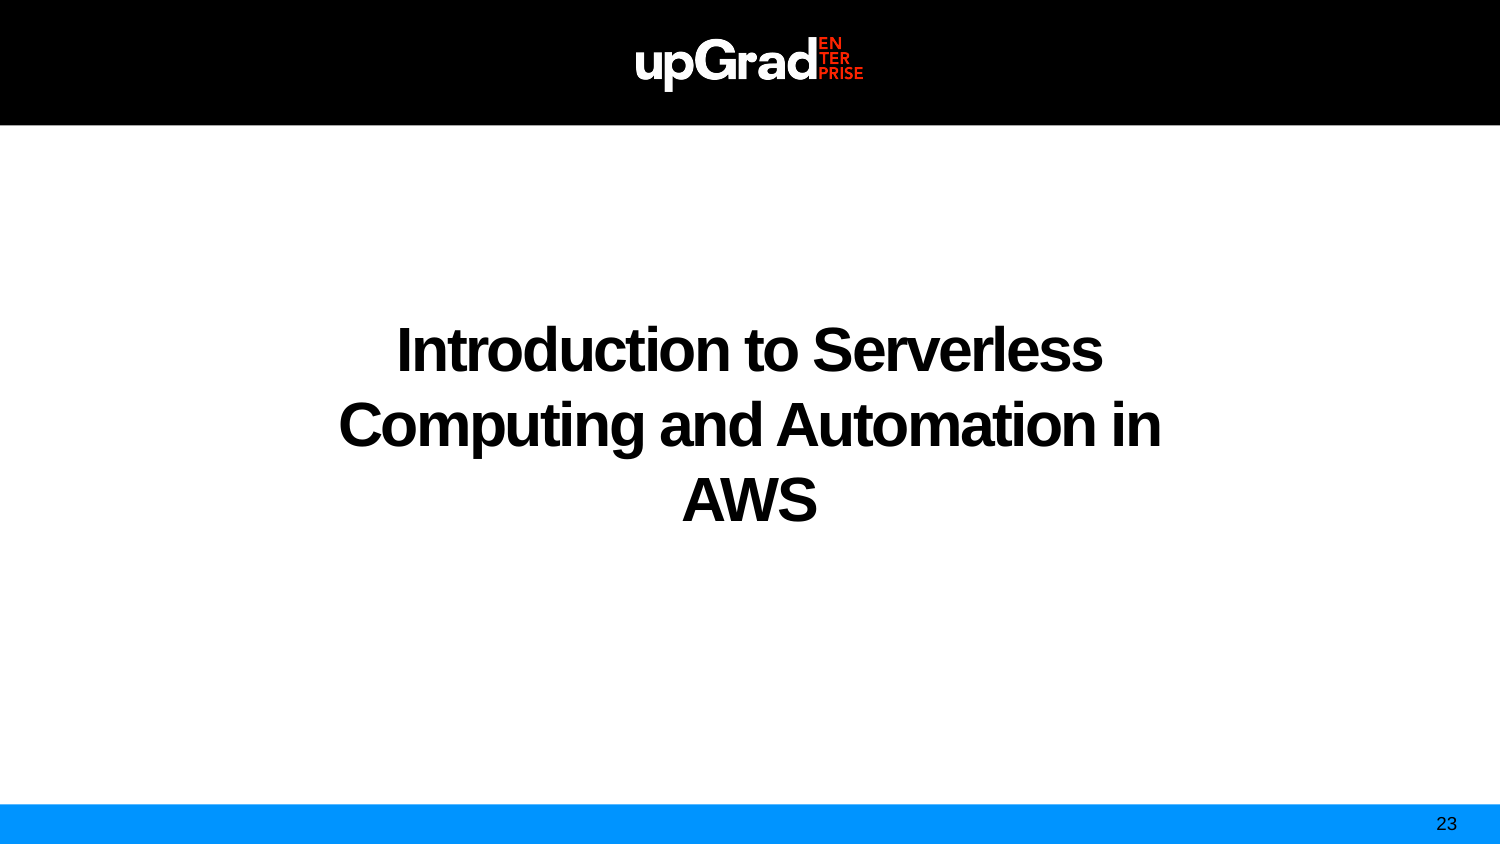

Introduction to Serverless Computing and Automation in AWS
23